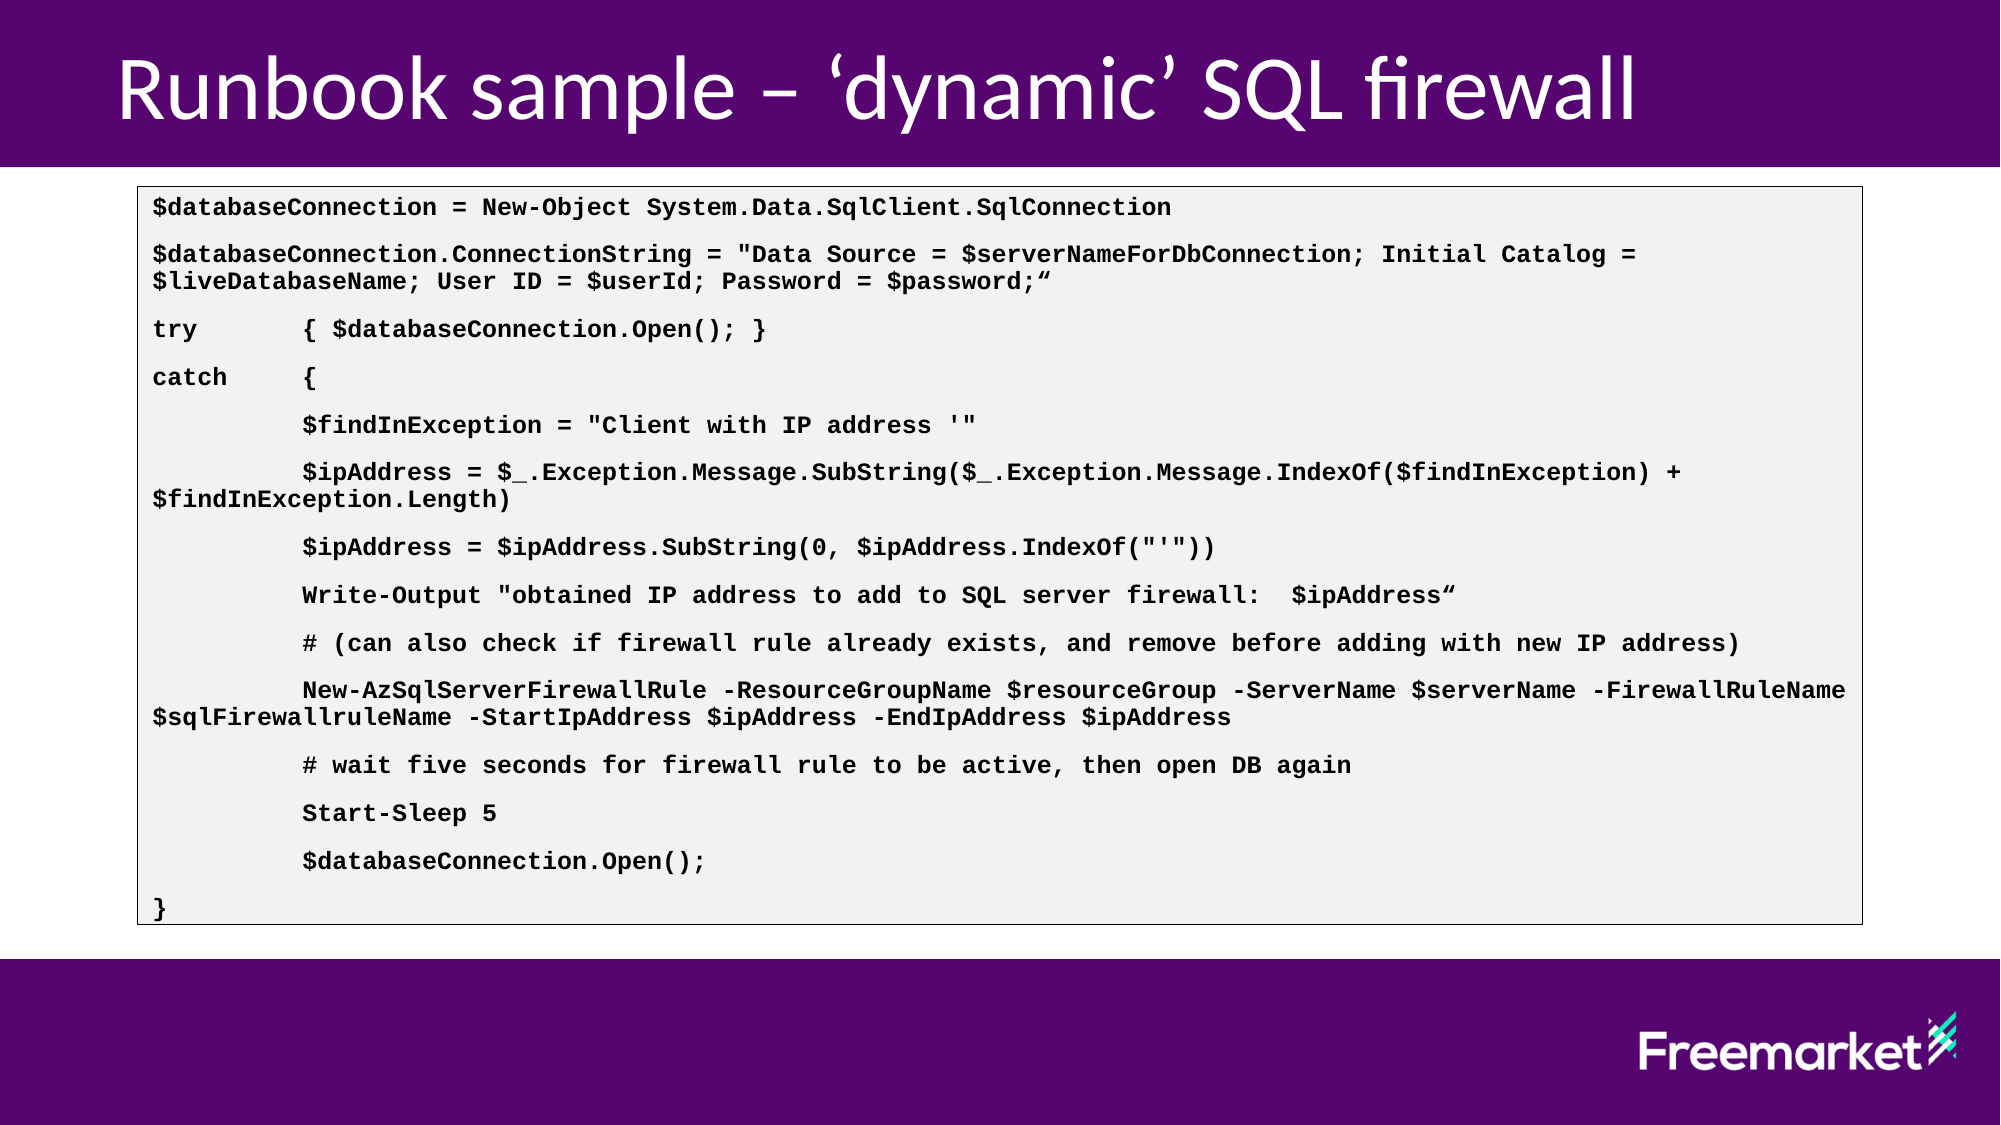

Runbook sample – ‘dynamic’ SQL firewall
$databaseConnection = New-Object System.Data.SqlClient.SqlConnection
$databaseConnection.ConnectionString = "Data Source = $serverNameForDbConnection; Initial Catalog = $liveDatabaseName; User ID = $userId; Password = $password;“
try 	{ $databaseConnection.Open(); }
catch	{
	$findInException = "Client with IP address '"
	$ipAddress = $_.Exception.Message.SubString($_.Exception.Message.IndexOf($findInException) + $findInException.Length)
	$ipAddress = $ipAddress.SubString(0, $ipAddress.IndexOf("'"))
	Write-Output "obtained IP address to add to SQL server firewall:  $ipAddress“
	# (can also check if firewall rule already exists, and remove before adding with new IP address)
	New-AzSqlServerFirewallRule -ResourceGroupName $resourceGroup -ServerName $serverName -FirewallRuleName $sqlFirewallruleName -StartIpAddress $ipAddress -EndIpAddress $ipAddress
	# wait five seconds for firewall rule to be active, then open DB again
	Start-Sleep 5
	$databaseConnection.Open();
}